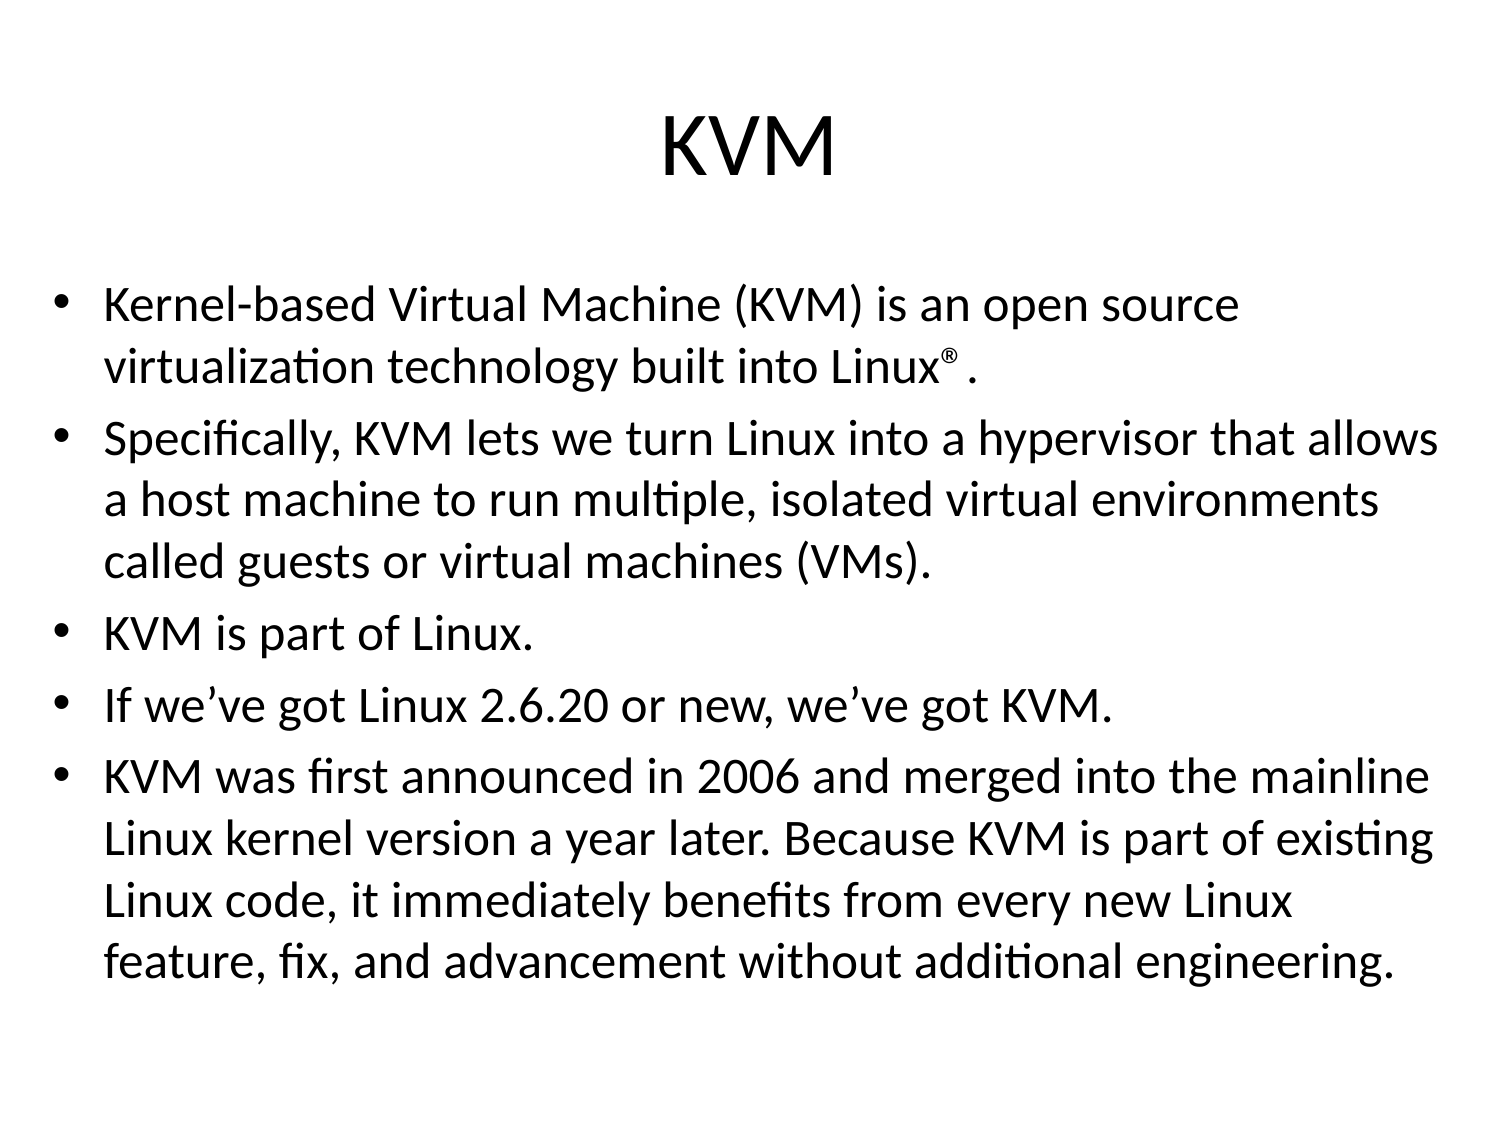

# KVM
Kernel-based Virtual Machine (KVM) is an open source virtualization technology built into Linux®.
Specifically, KVM lets we turn Linux into a hypervisor that allows a host machine to run multiple, isolated virtual environments called guests or virtual machines (VMs).
KVM is part of Linux.
If we’ve got Linux 2.6.20 or new, we’ve got KVM.
KVM was first announced in 2006 and merged into the mainline Linux kernel version a year later. Because KVM is part of existing Linux code, it immediately benefits from every new Linux feature, fix, and advancement without additional engineering.